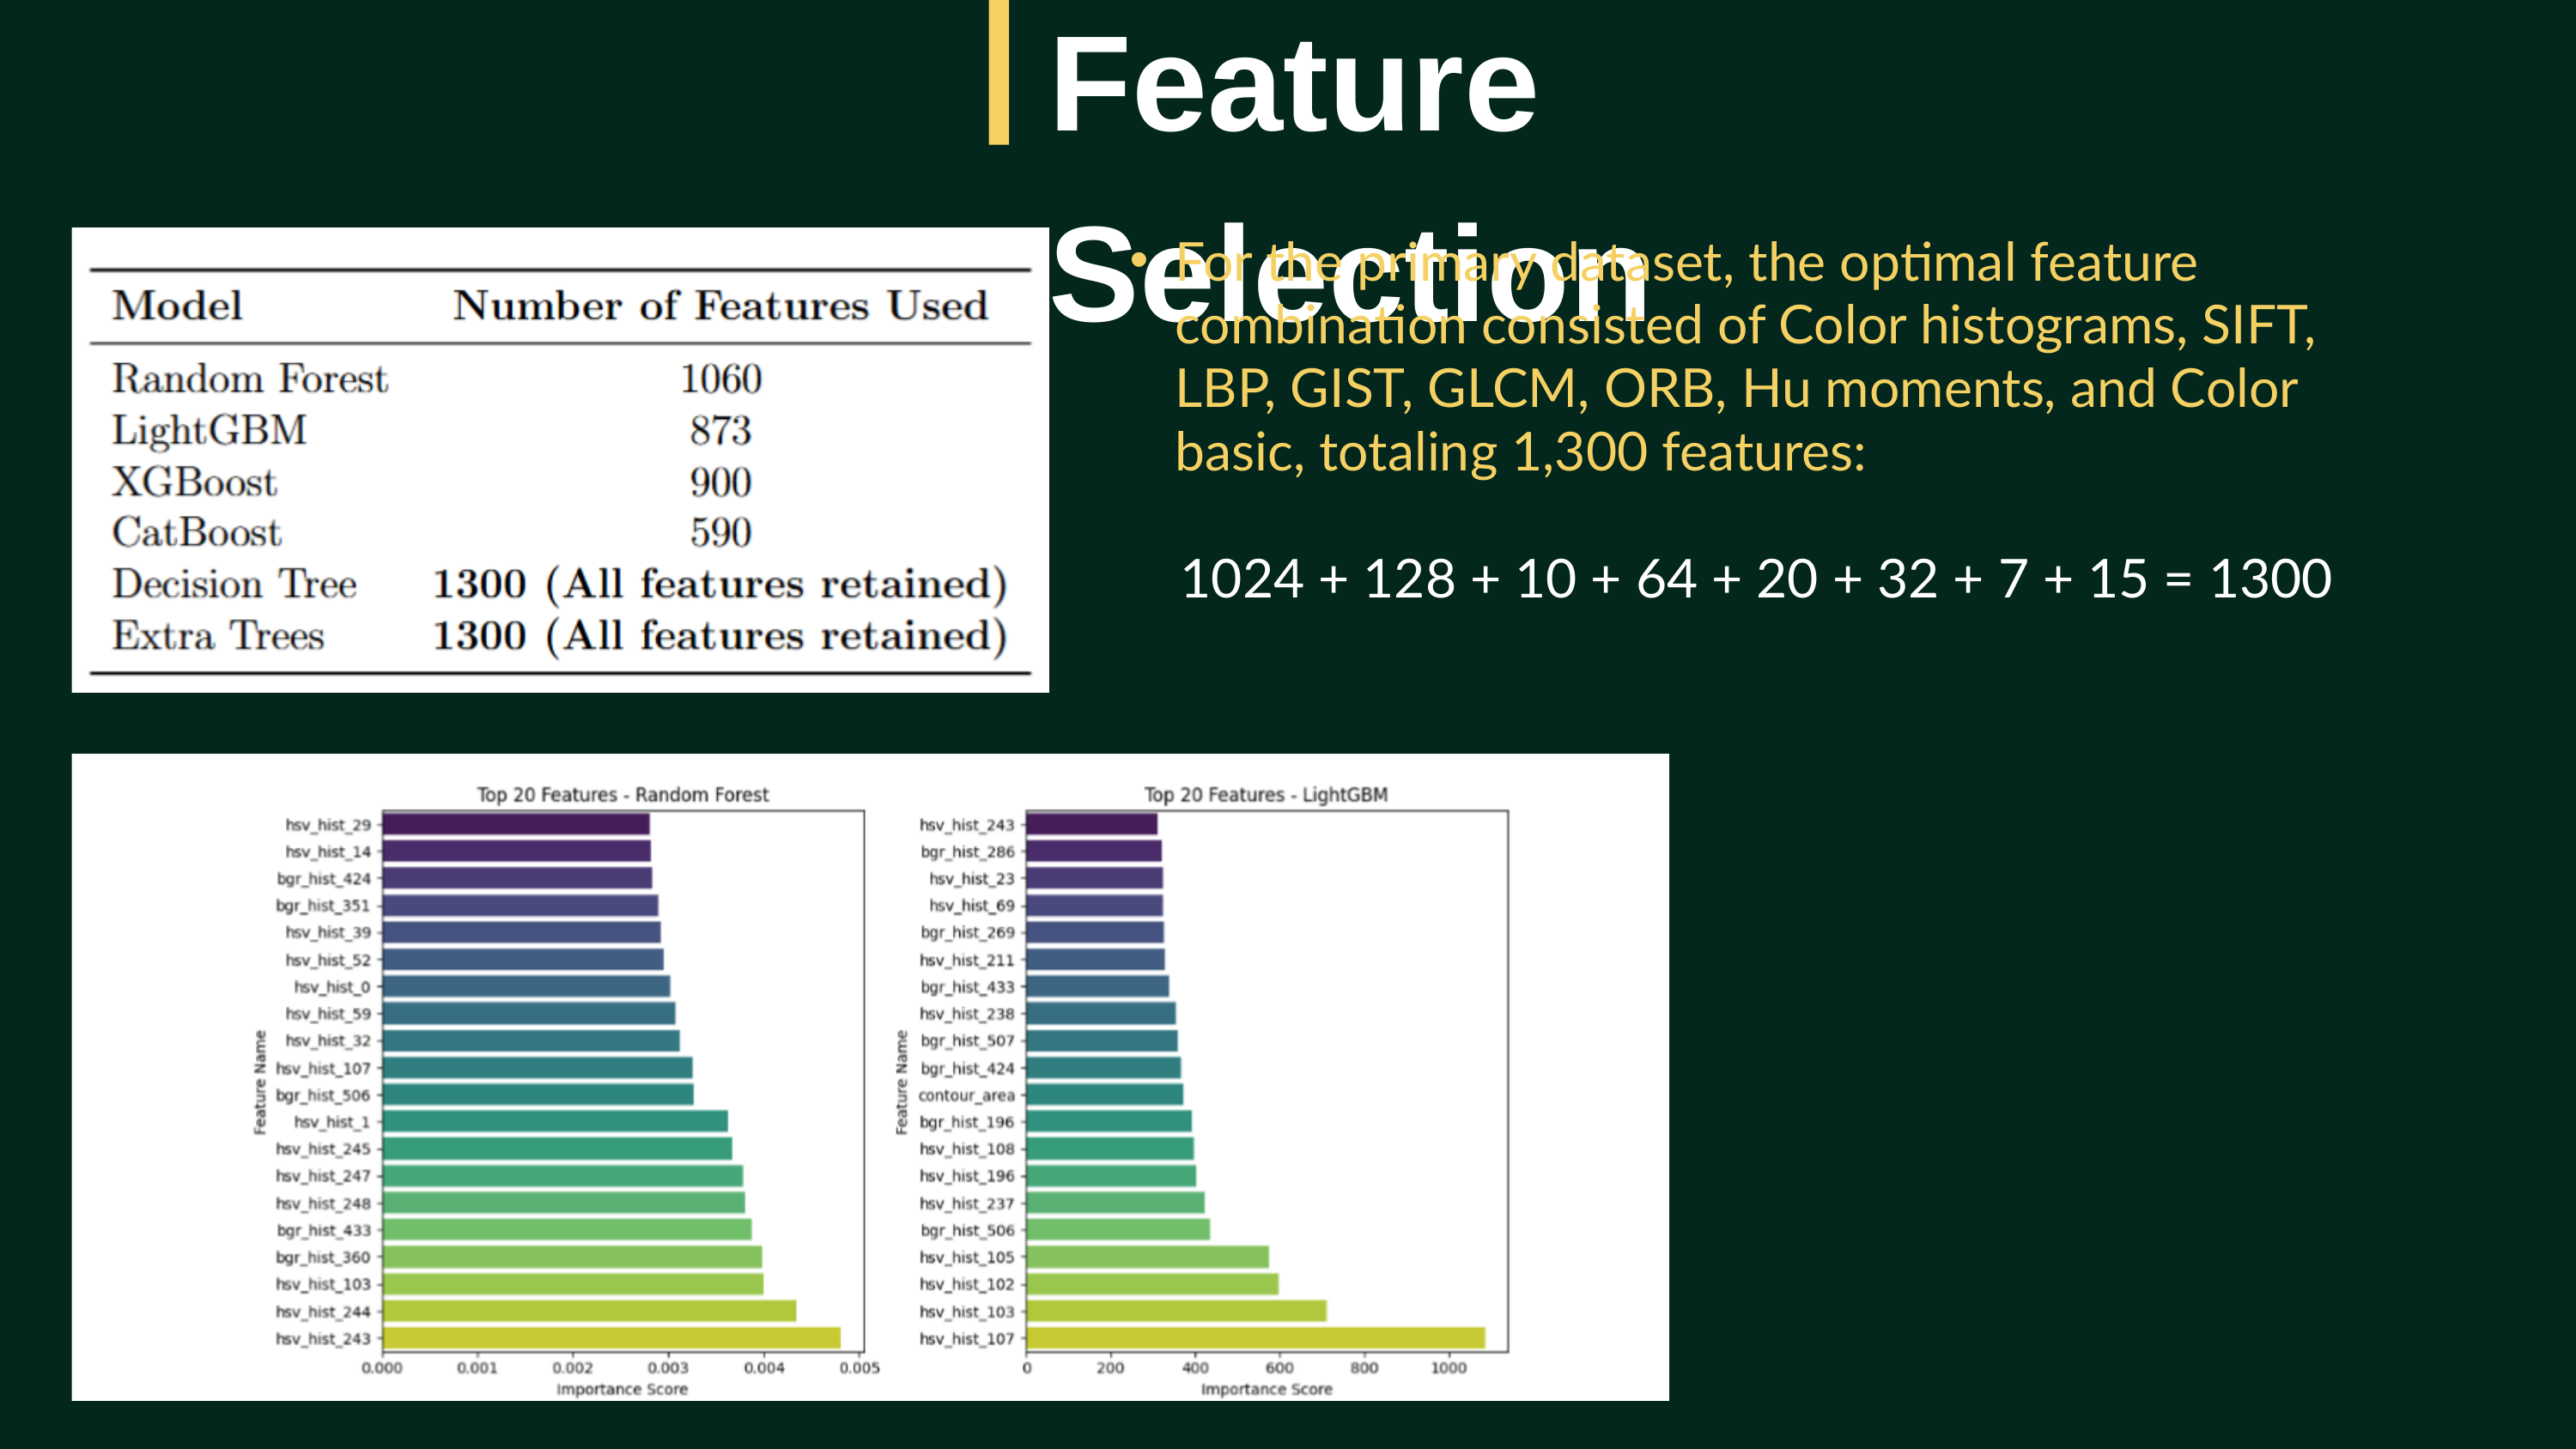

Feature Selection

For the primary dataset, the optimal feature combination consisted of Color histograms, SIFT, LBP, GIST, GLCM, ORB, Hu moments, and Color basic, totaling 1,300 features:

       1024 + 128 + 10 + 64 + 20 + 32 + 7 + 15 = 1300